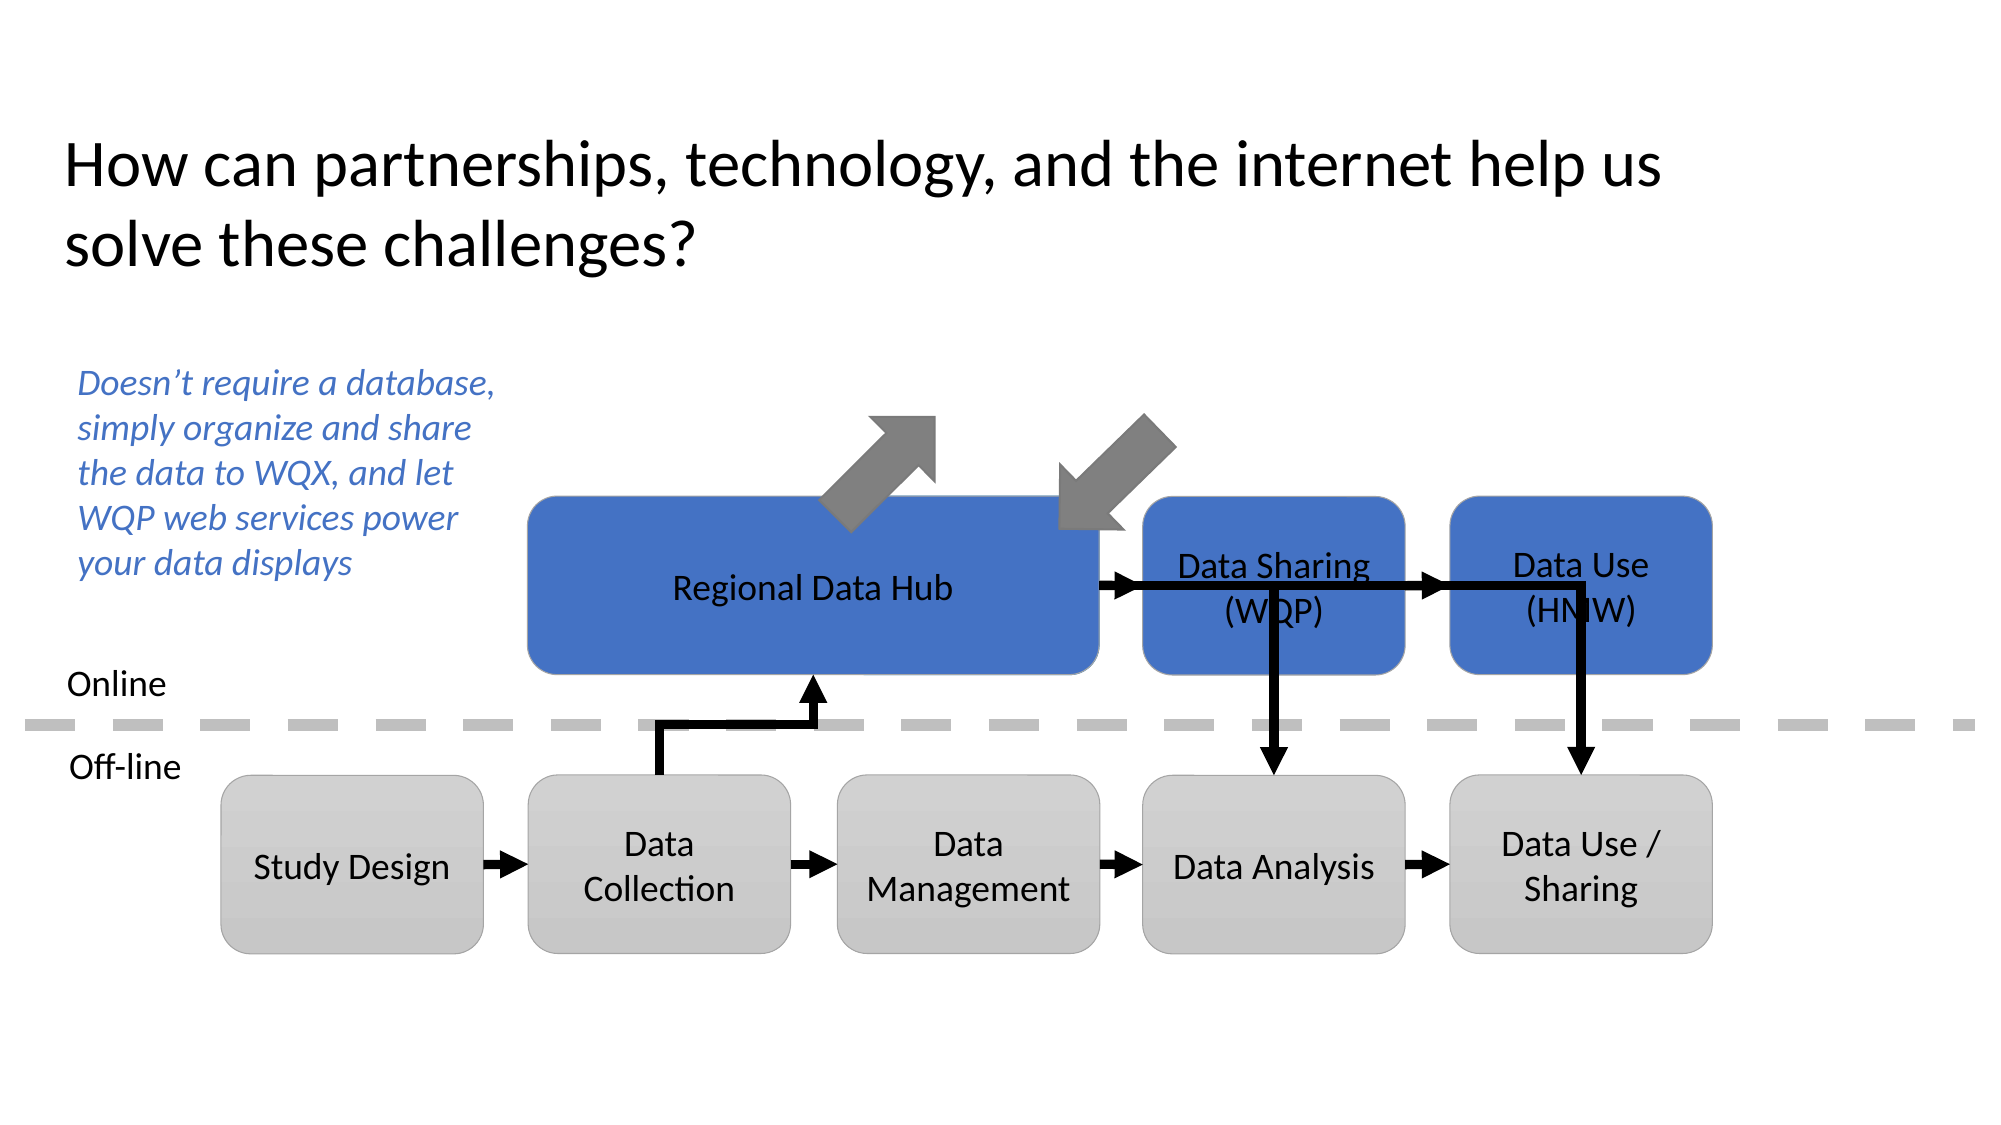

How can partnerships, technology, and the internet help us solve these challenges?
Doesn’t require a database, simply organize and share the data to WQX, and let WQP web services power your data displays

Regional Data Hub
Data Management
(WQX)
Data Use (HMW)
Data Sharing
(WQP)
Online
Off-line
Data Collection
Data Management
Data Use / Sharing
Study Design
Data Analysis